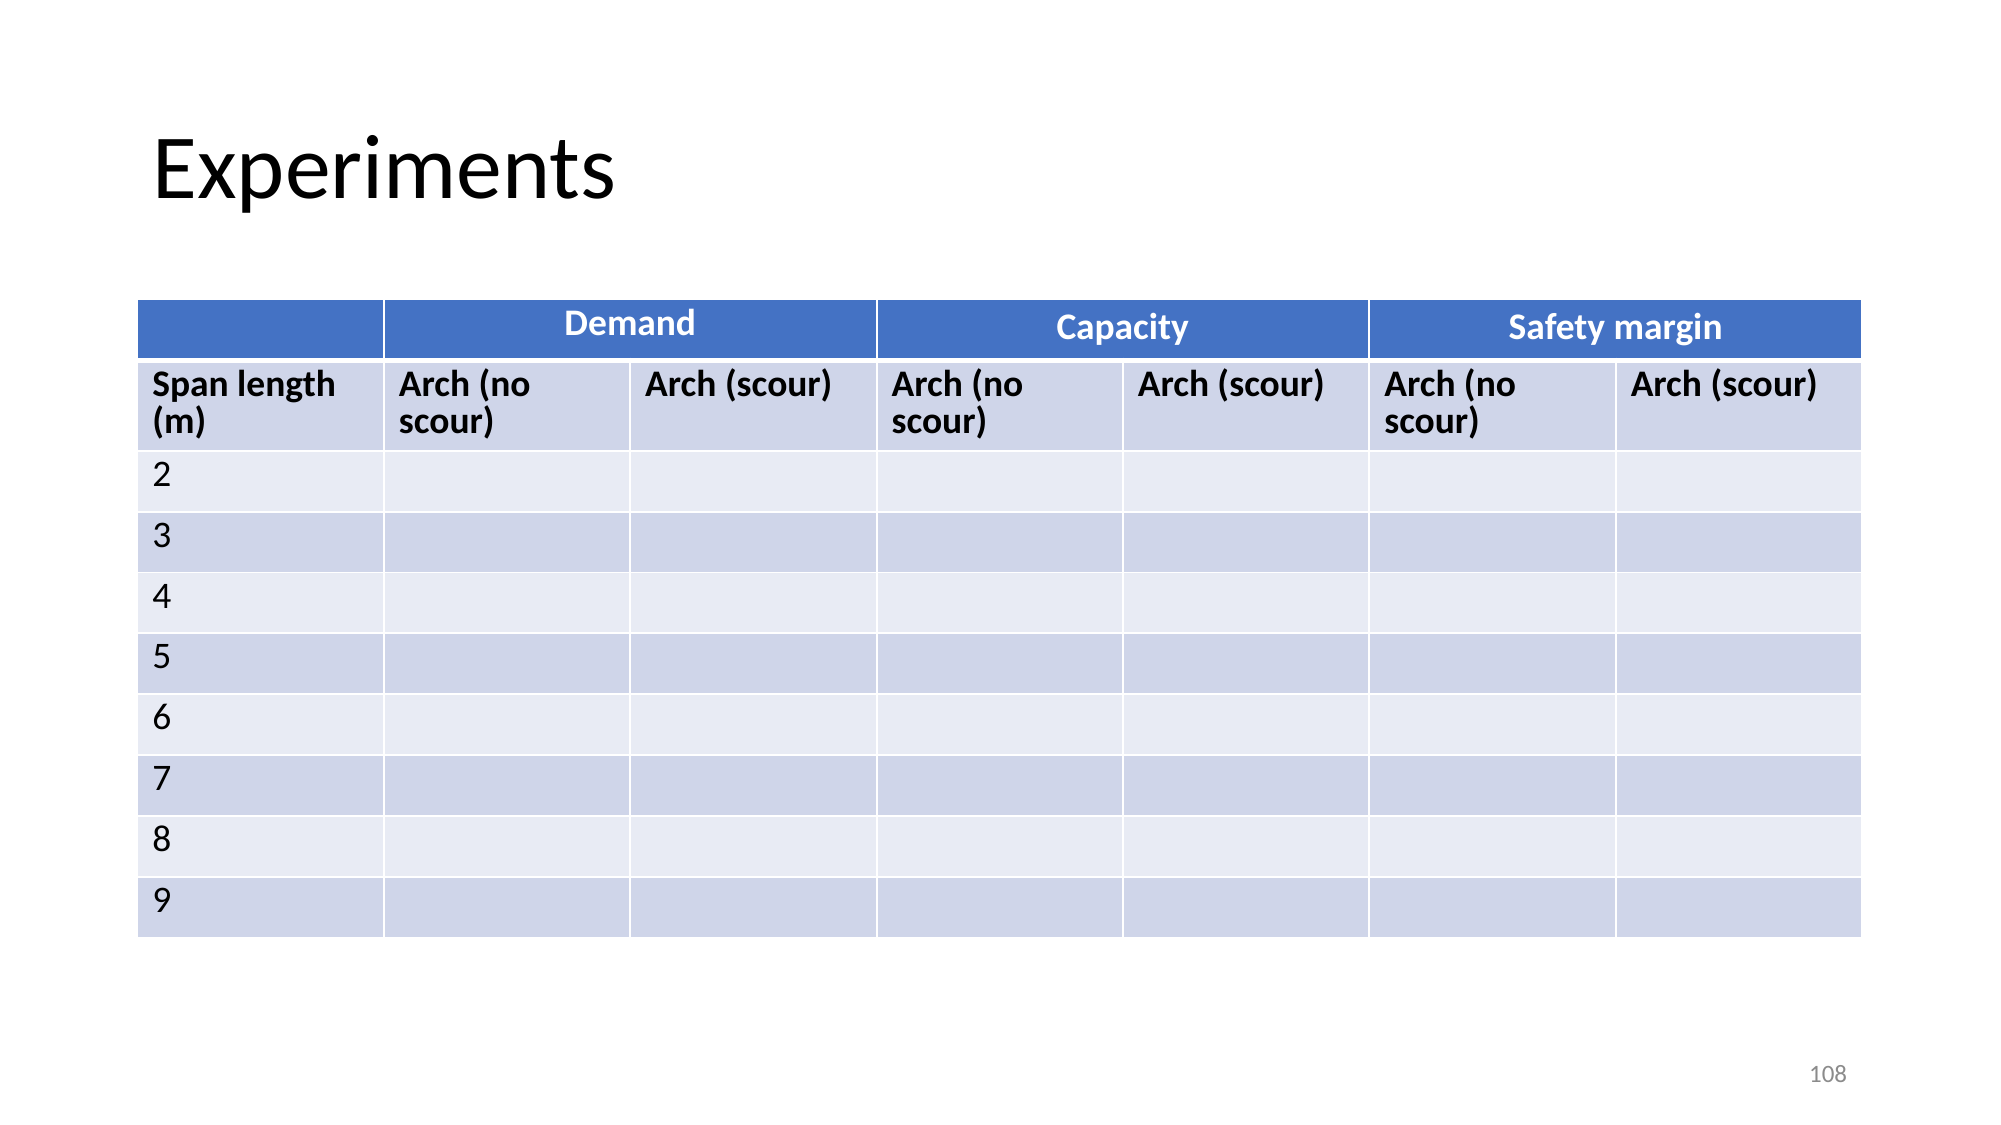

# Experiments
|  | Demand |  | Capacity |  | Safety margin |  |
| --- | --- | --- | --- | --- | --- | --- |
| Span length (m) | Arch (no scour) | Arch (scour) | Arch (no scour) | Arch (scour) | Arch (no scour) | Arch (scour) |
| 2 |  |  |  |  |  |  |
| 3 |  |  |  |  |  |  |
| 4 |  |  |  |  |  |  |
| 5 |  |  |  |  |  |  |
| 6 |  |  |  |  |  |  |
| 7 |  |  |  |  |  |  |
| 8 |  |  |  |  |  |  |
| 9 |  |  |  |  |  |  |
108